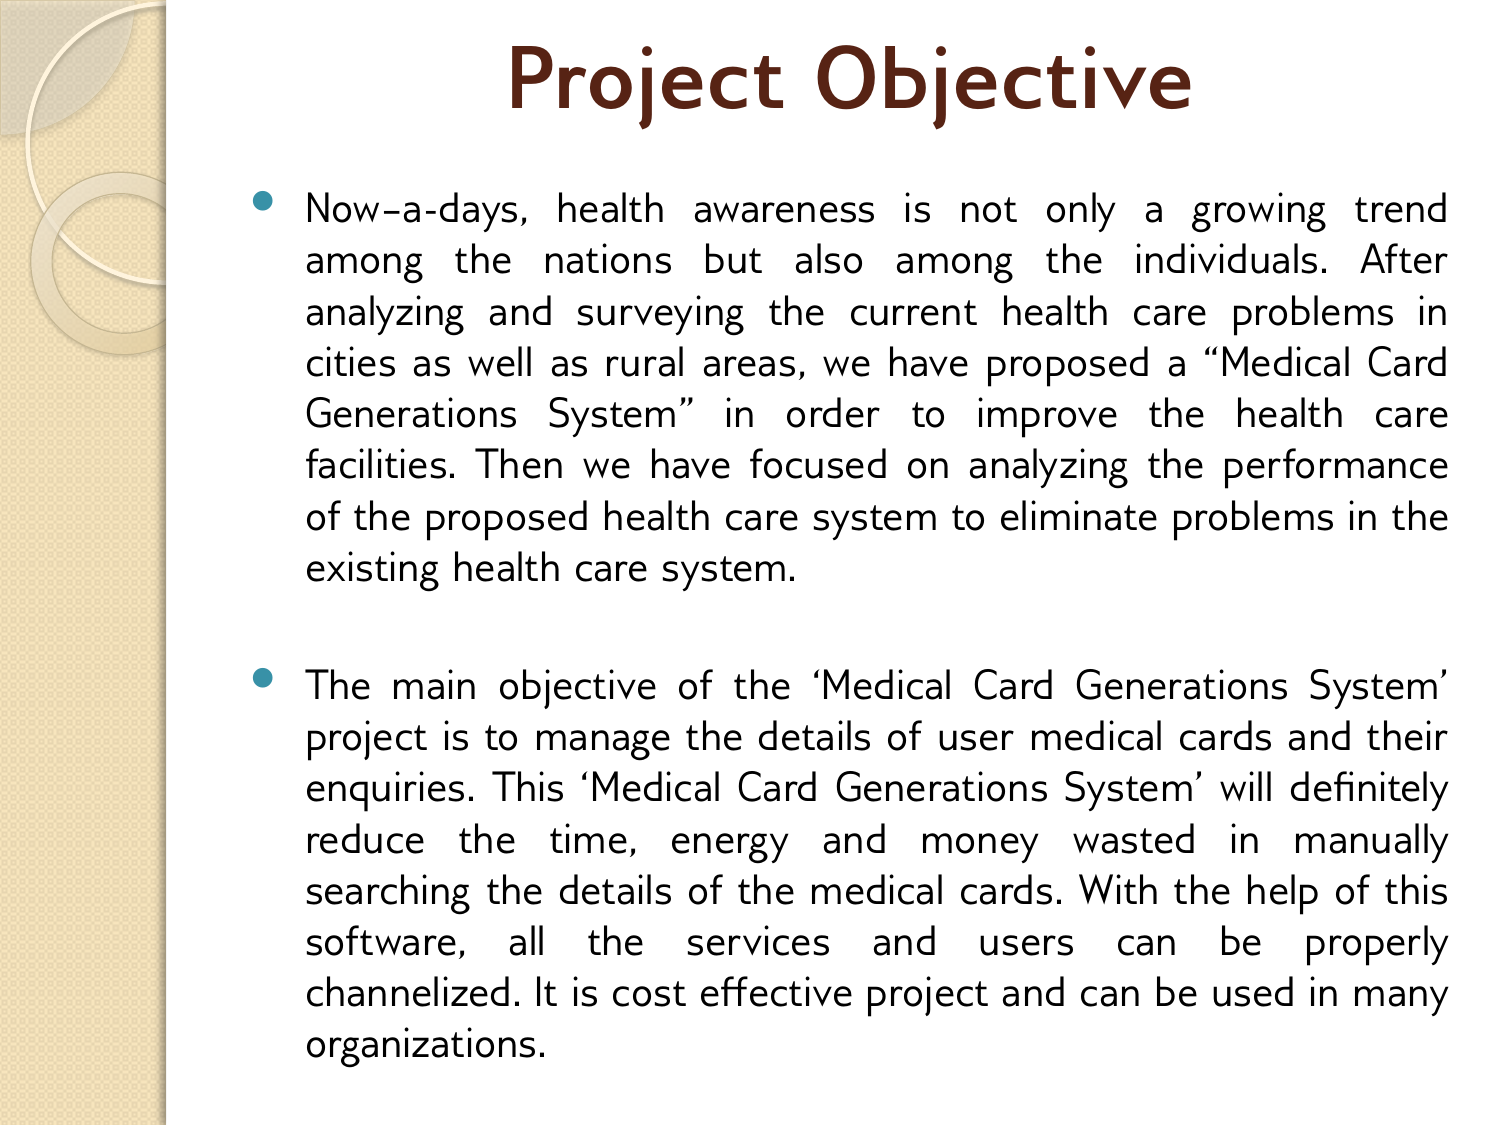

# Project Objective
Now–a-days, health awareness is not only a growing trend among the nations but also among the individuals. After analyzing and surveying the current health care problems in cities as well as rural areas, we have proposed a “Medical Card Generations System” in order to improve the health care facilities. Then we have focused on analyzing the performance of the proposed health care system to eliminate problems in the existing health care system.

The main objective of the ‘Medical Card Generations System’ project is to manage the details of user medical cards and their enquiries. This ‘Medical Card Generations System’ will definitely reduce the time, energy and money wasted in manually searching the details of the medical cards. With the help of this software, all the services and users can be properly channelized. It is cost effective project and can be used in many organizations.